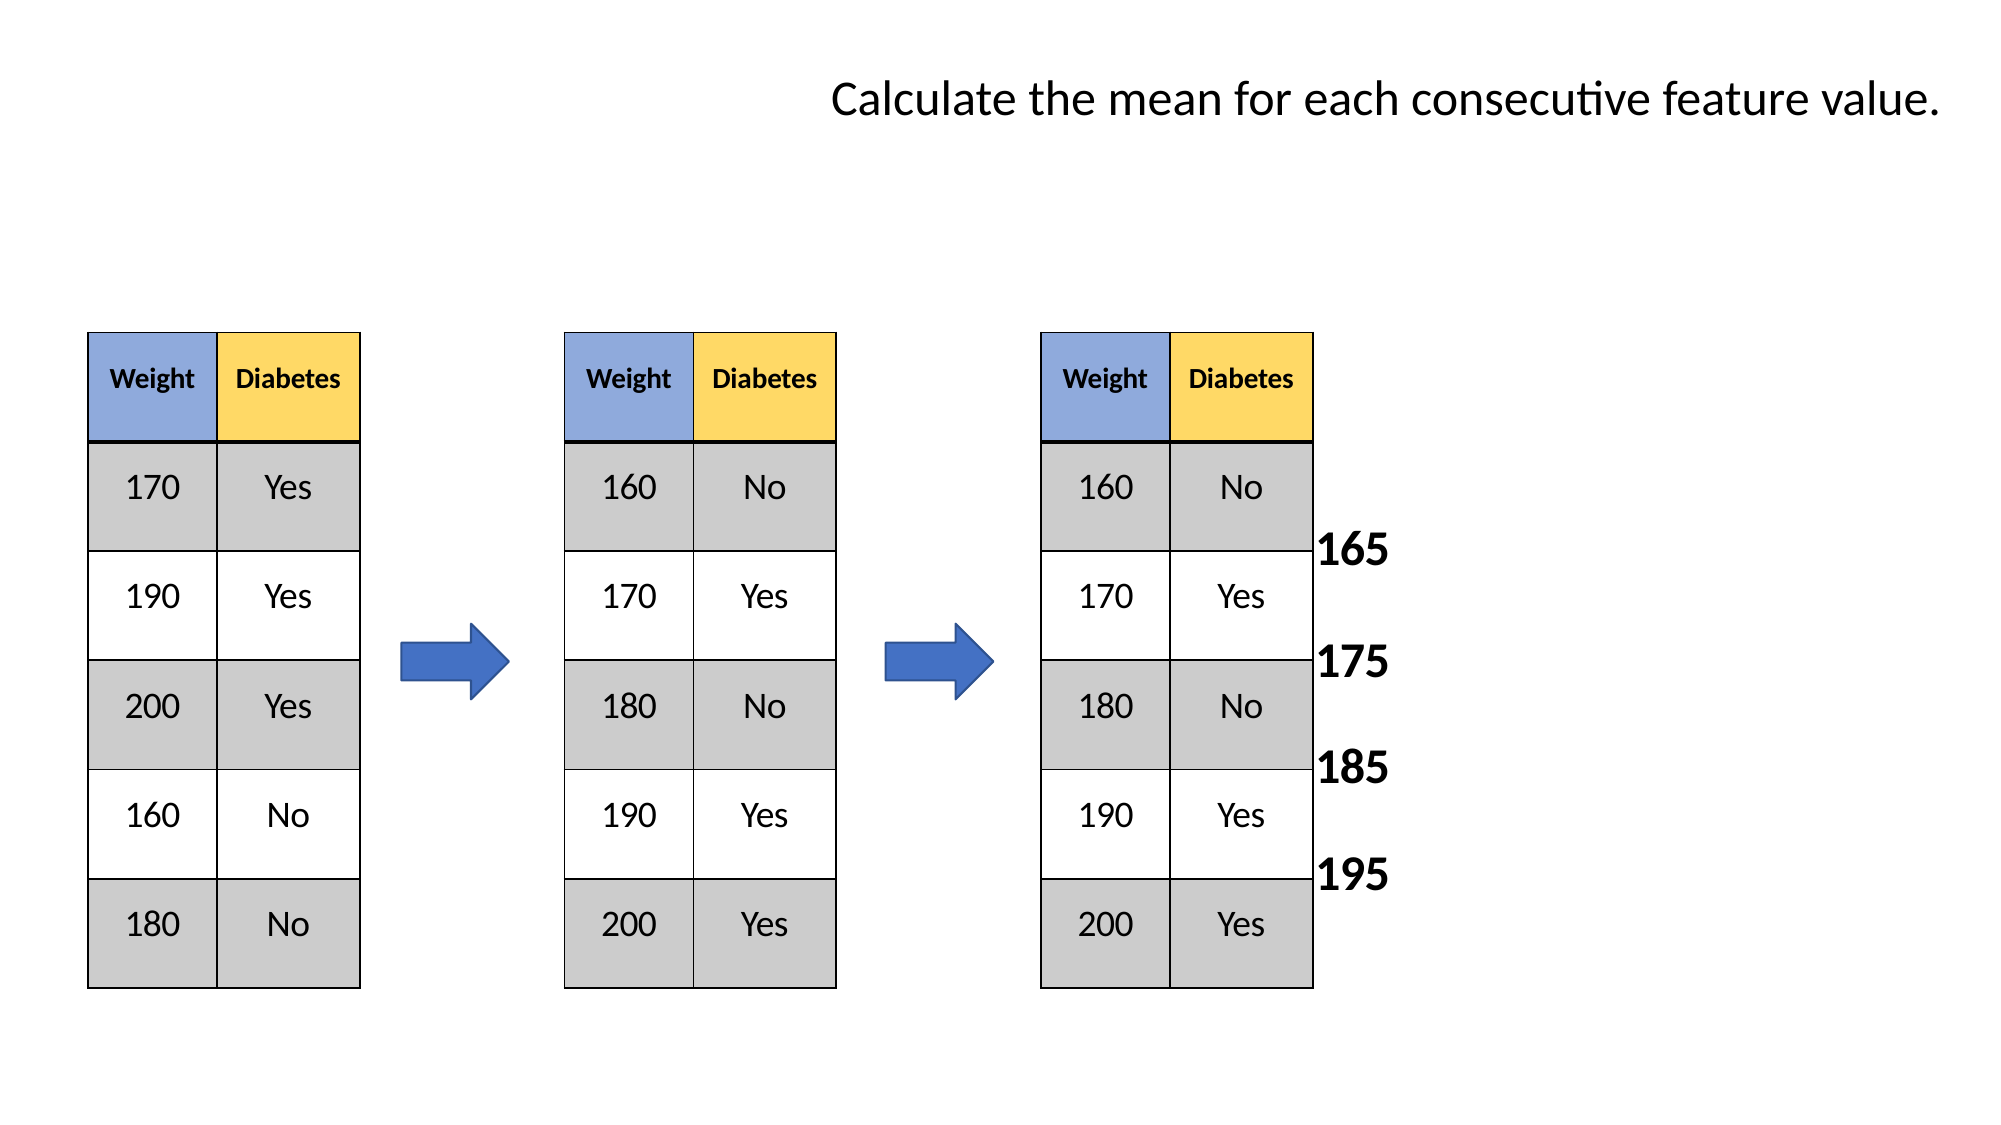

# Calculate the mean for each consecutive feature value.
| Weight | Diabetes |
| --- | --- |
| 170 | Yes |
| 190 | Yes |
| 200 | Yes |
| 160 | No |
| 180 | No |
| Weight | Diabetes |
| --- | --- |
| 160 | No |
| 170 | Yes |
| 180 | No |
| 190 | Yes |
| 200 | Yes |
| Weight | Diabetes |
| --- | --- |
| 160 | No |
| 170 | Yes |
| 180 | No |
| 190 | Yes |
| 200 | Yes |
165

175

185

195